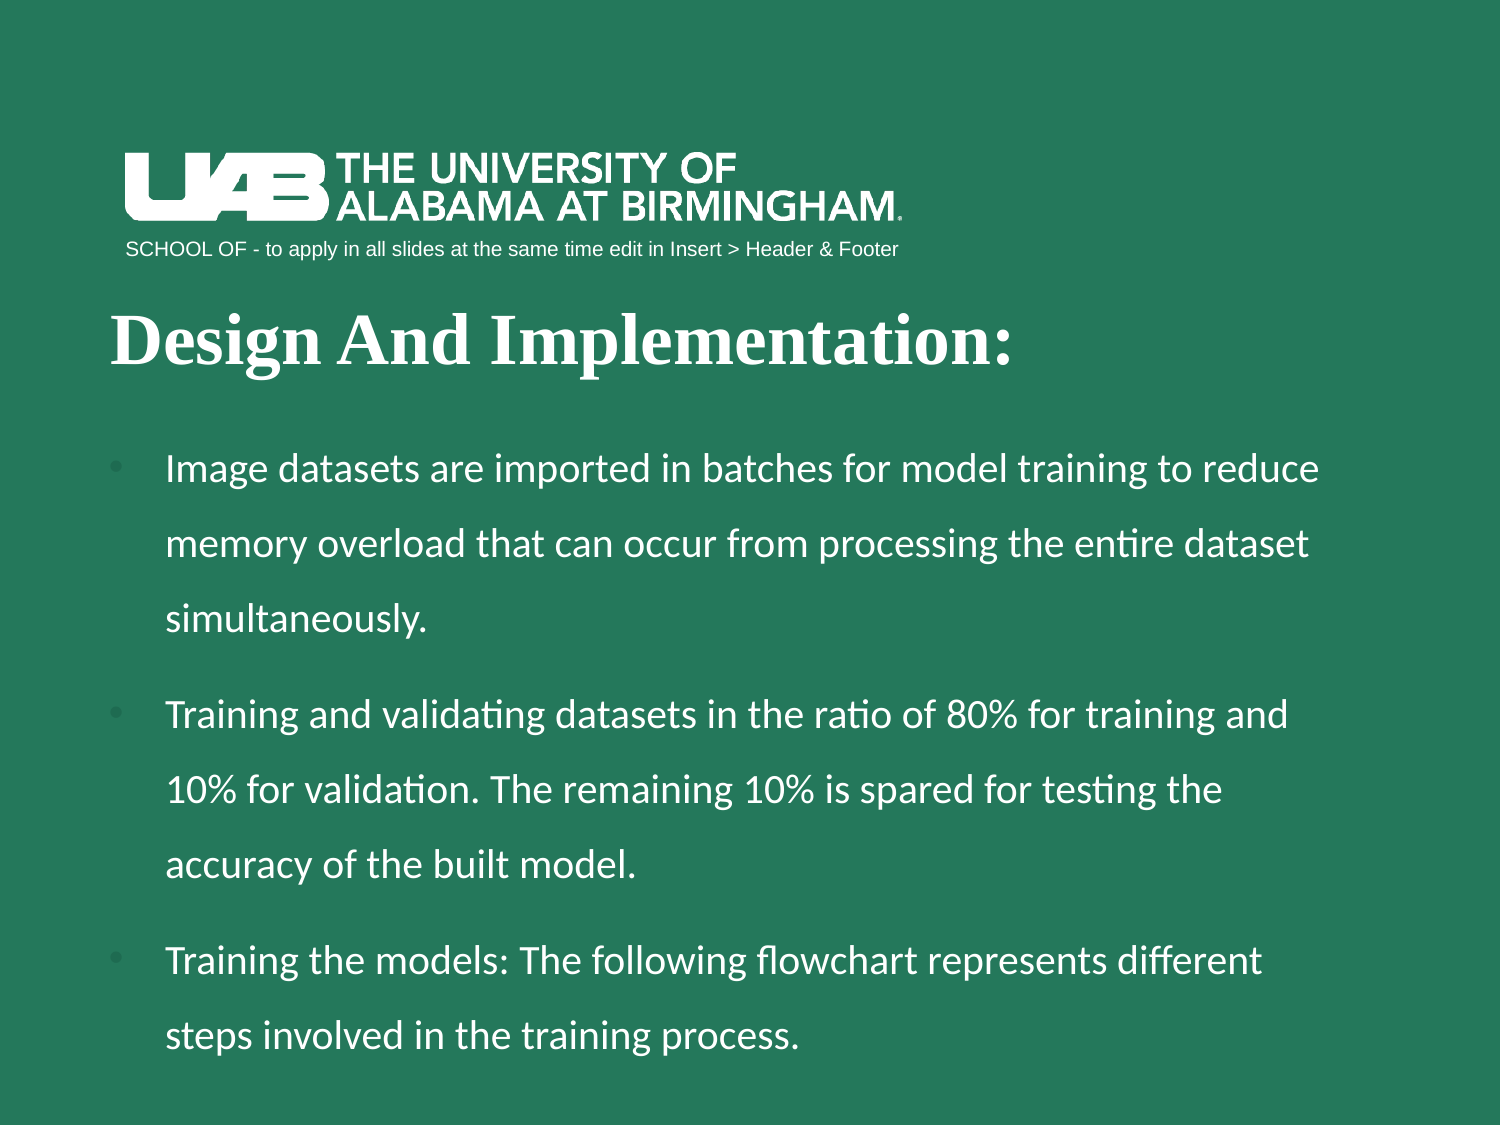

SCHOOL OF - to apply in all slides at the same time edit in Insert > Header & Footer
# Design And Implementation:
Image datasets are imported in batches for model training to reduce memory overload that can occur from processing the entire dataset simultaneously.
Training and validating datasets in the ratio of 80% for training and 10% for validation. The remaining 10% is spared for testing the accuracy of the built model.
Training the models: The following flowchart represents different    steps involved in the training process.